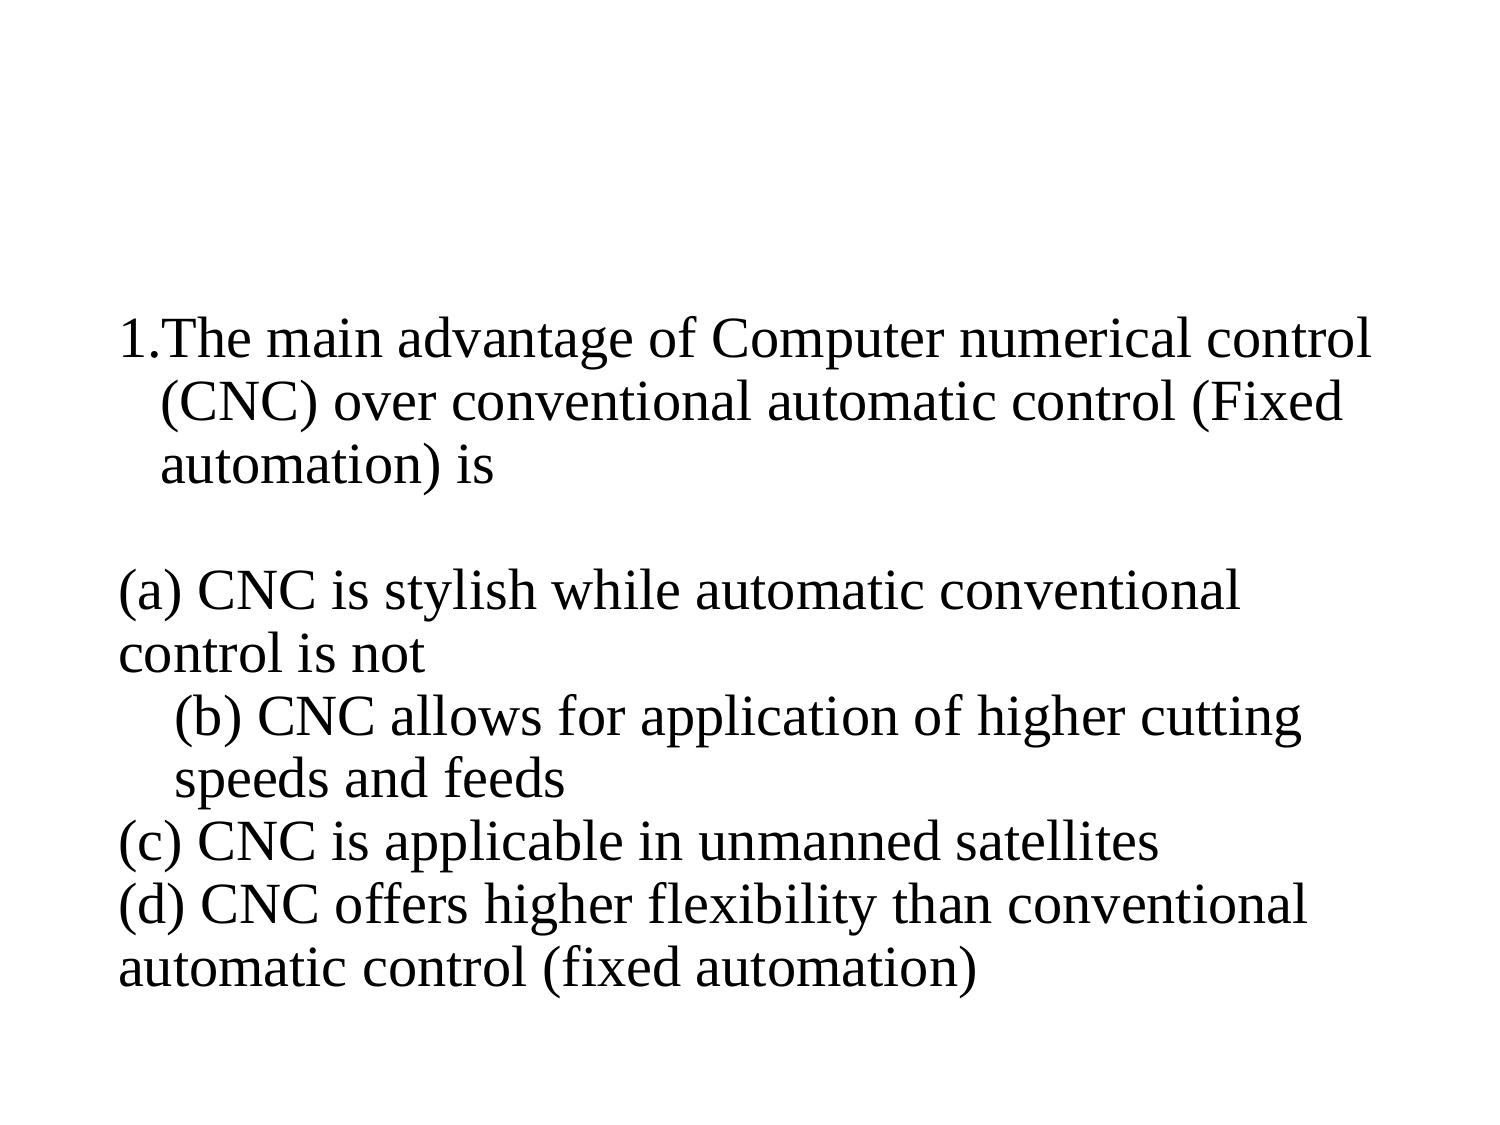

#
The main advantage of Computer numerical control (CNC) over conventional automatic control (Fixed automation) is

(a) CNC is stylish while automatic conventional control is not
(b) CNC allows for application of higher cutting speeds and feeds
(c) CNC is applicable in unmanned satellites
(d) CNC offers higher flexibility than conventional automatic control (fixed automation)